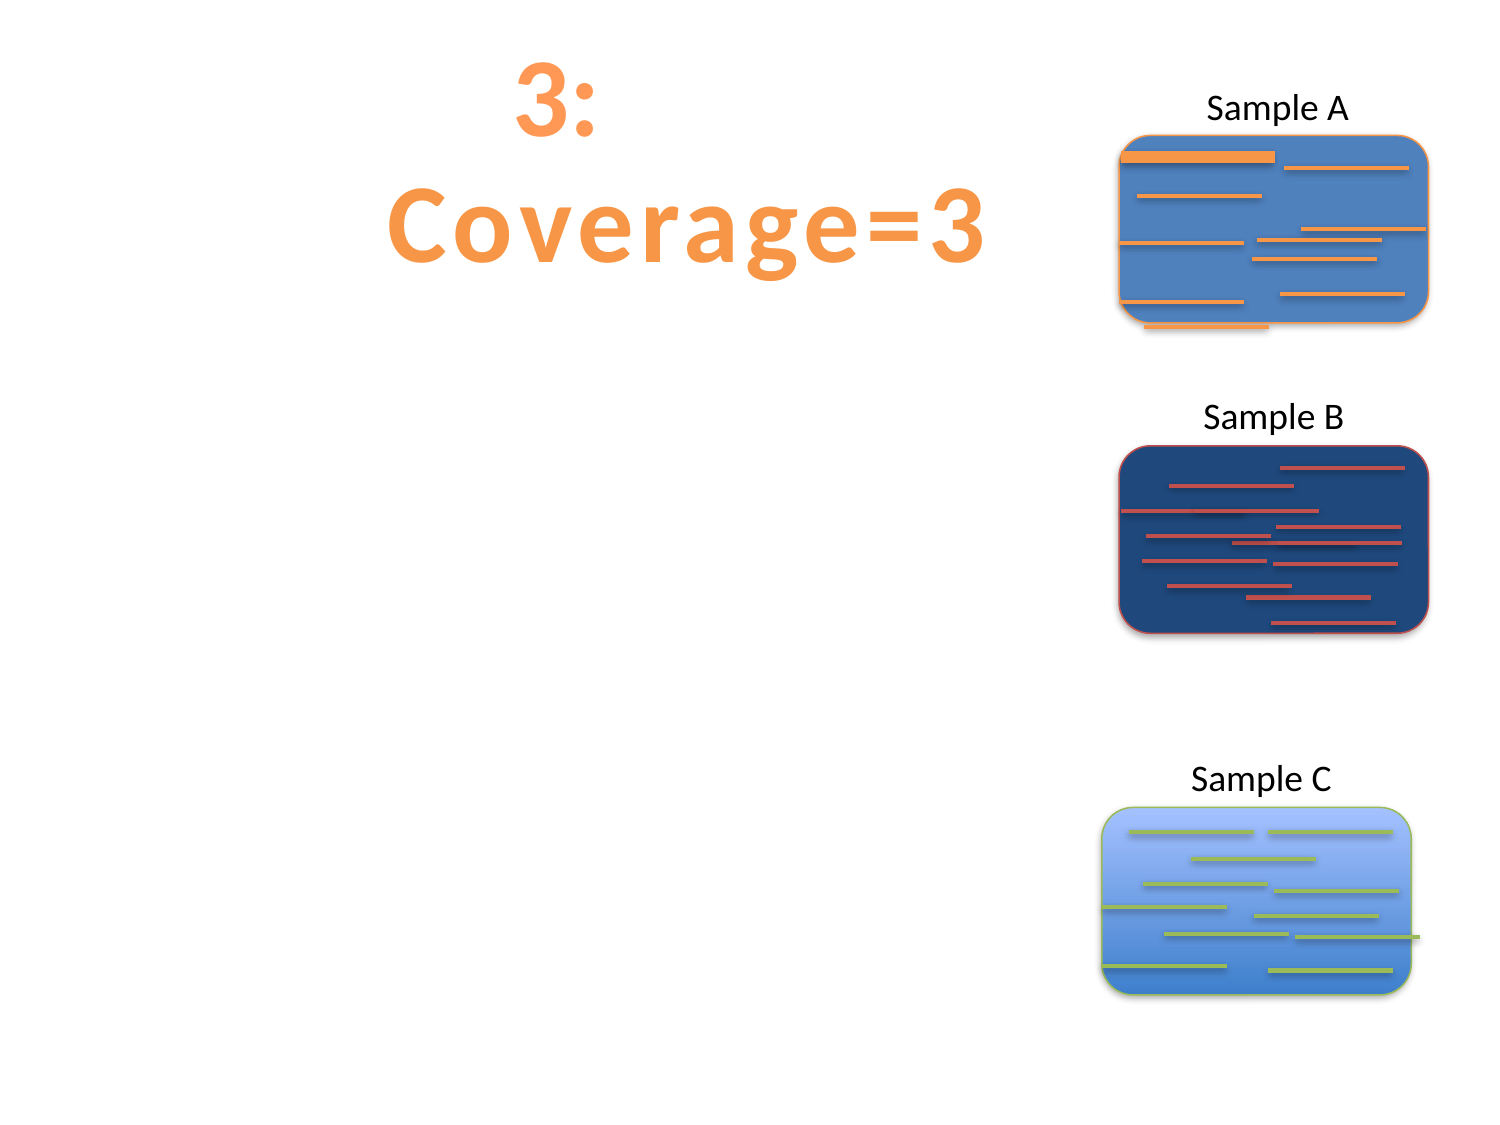

3:
Sample A

Coverage=3
Sample B

Sample C